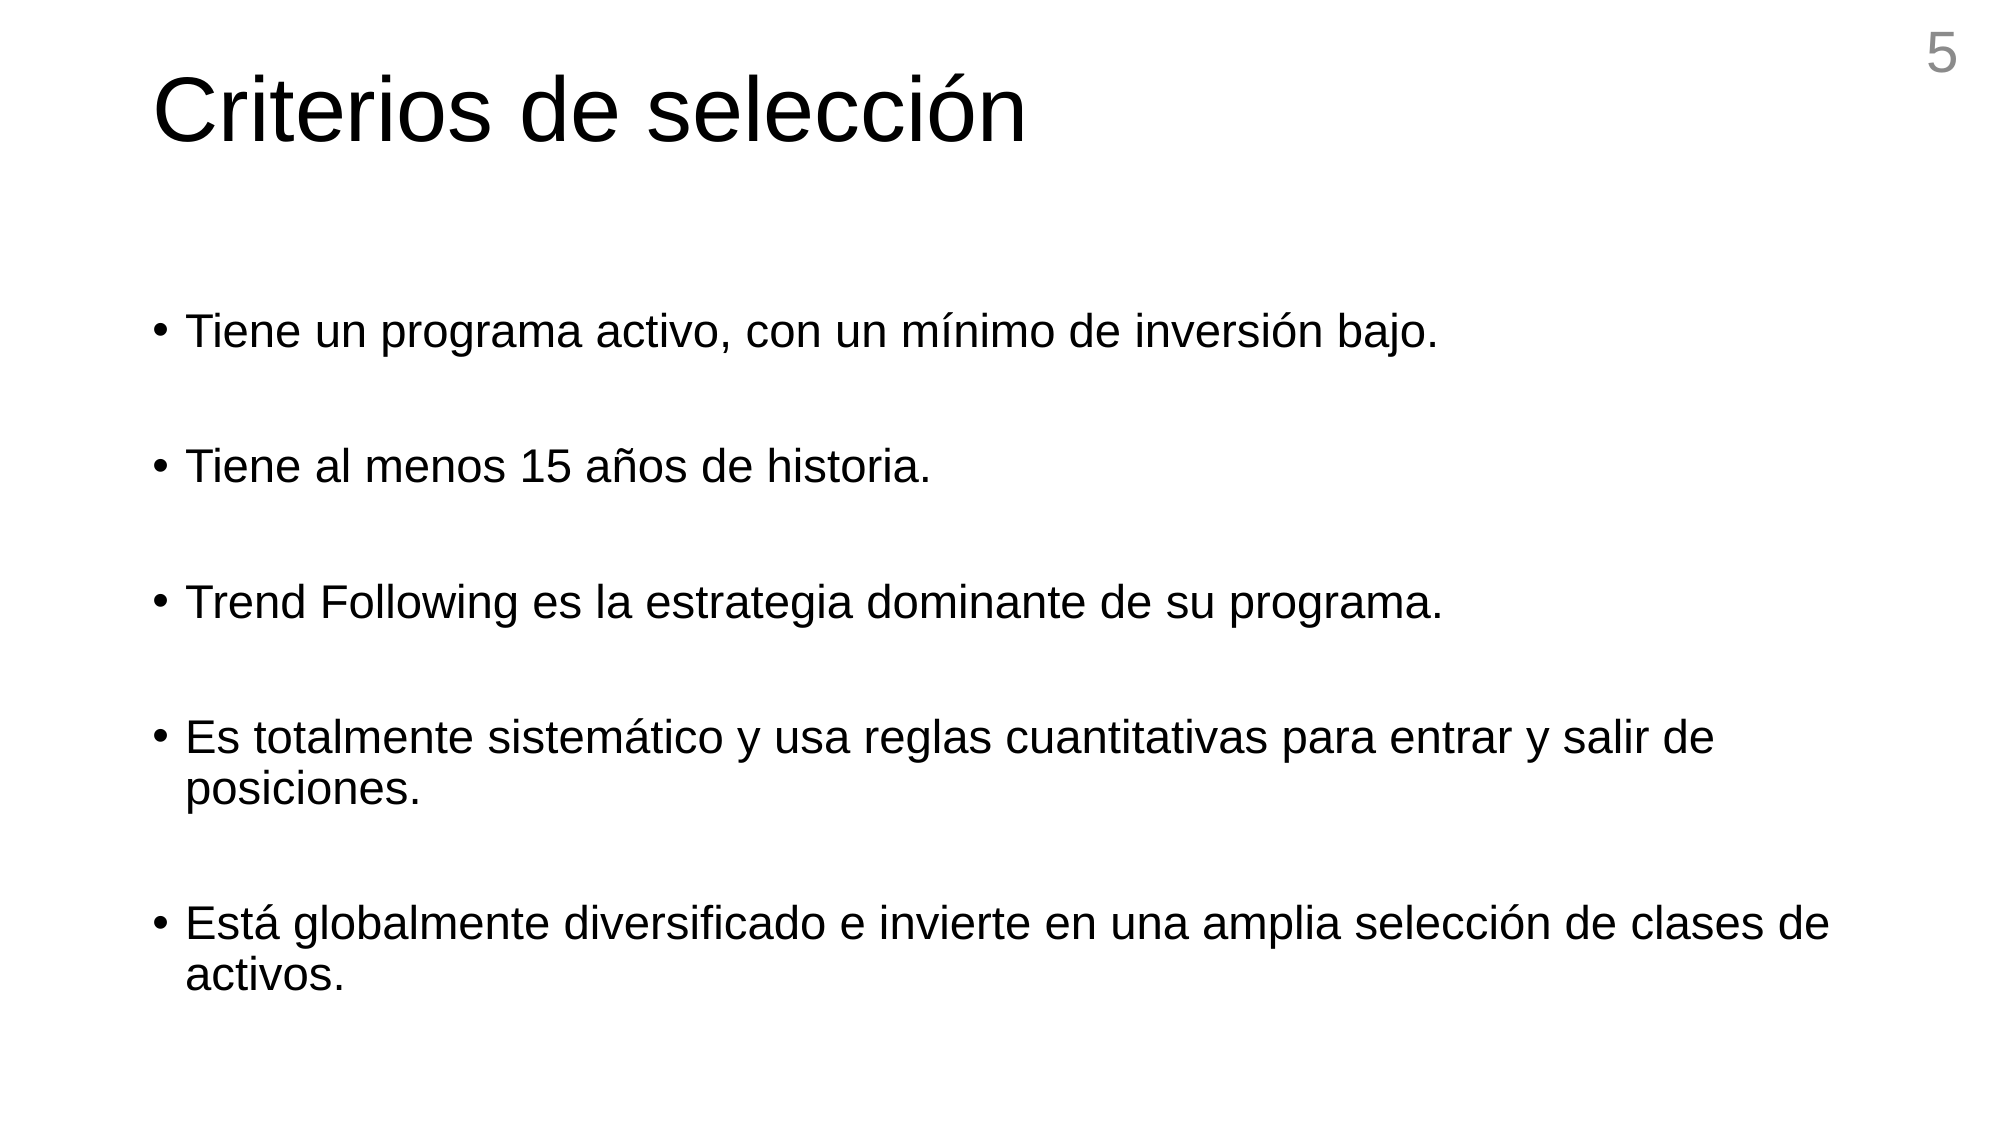

# Criterios de selección
5
Tiene un programa activo, con un mínimo de inversión bajo.

Tiene al menos 15 años de historia.

Trend Following es la estrategia dominante de su programa.

Es totalmente sistemático y usa reglas cuantitativas para entrar y salir de posiciones.

Está globalmente diversificado e invierte en una amplia selección de clases de activos.